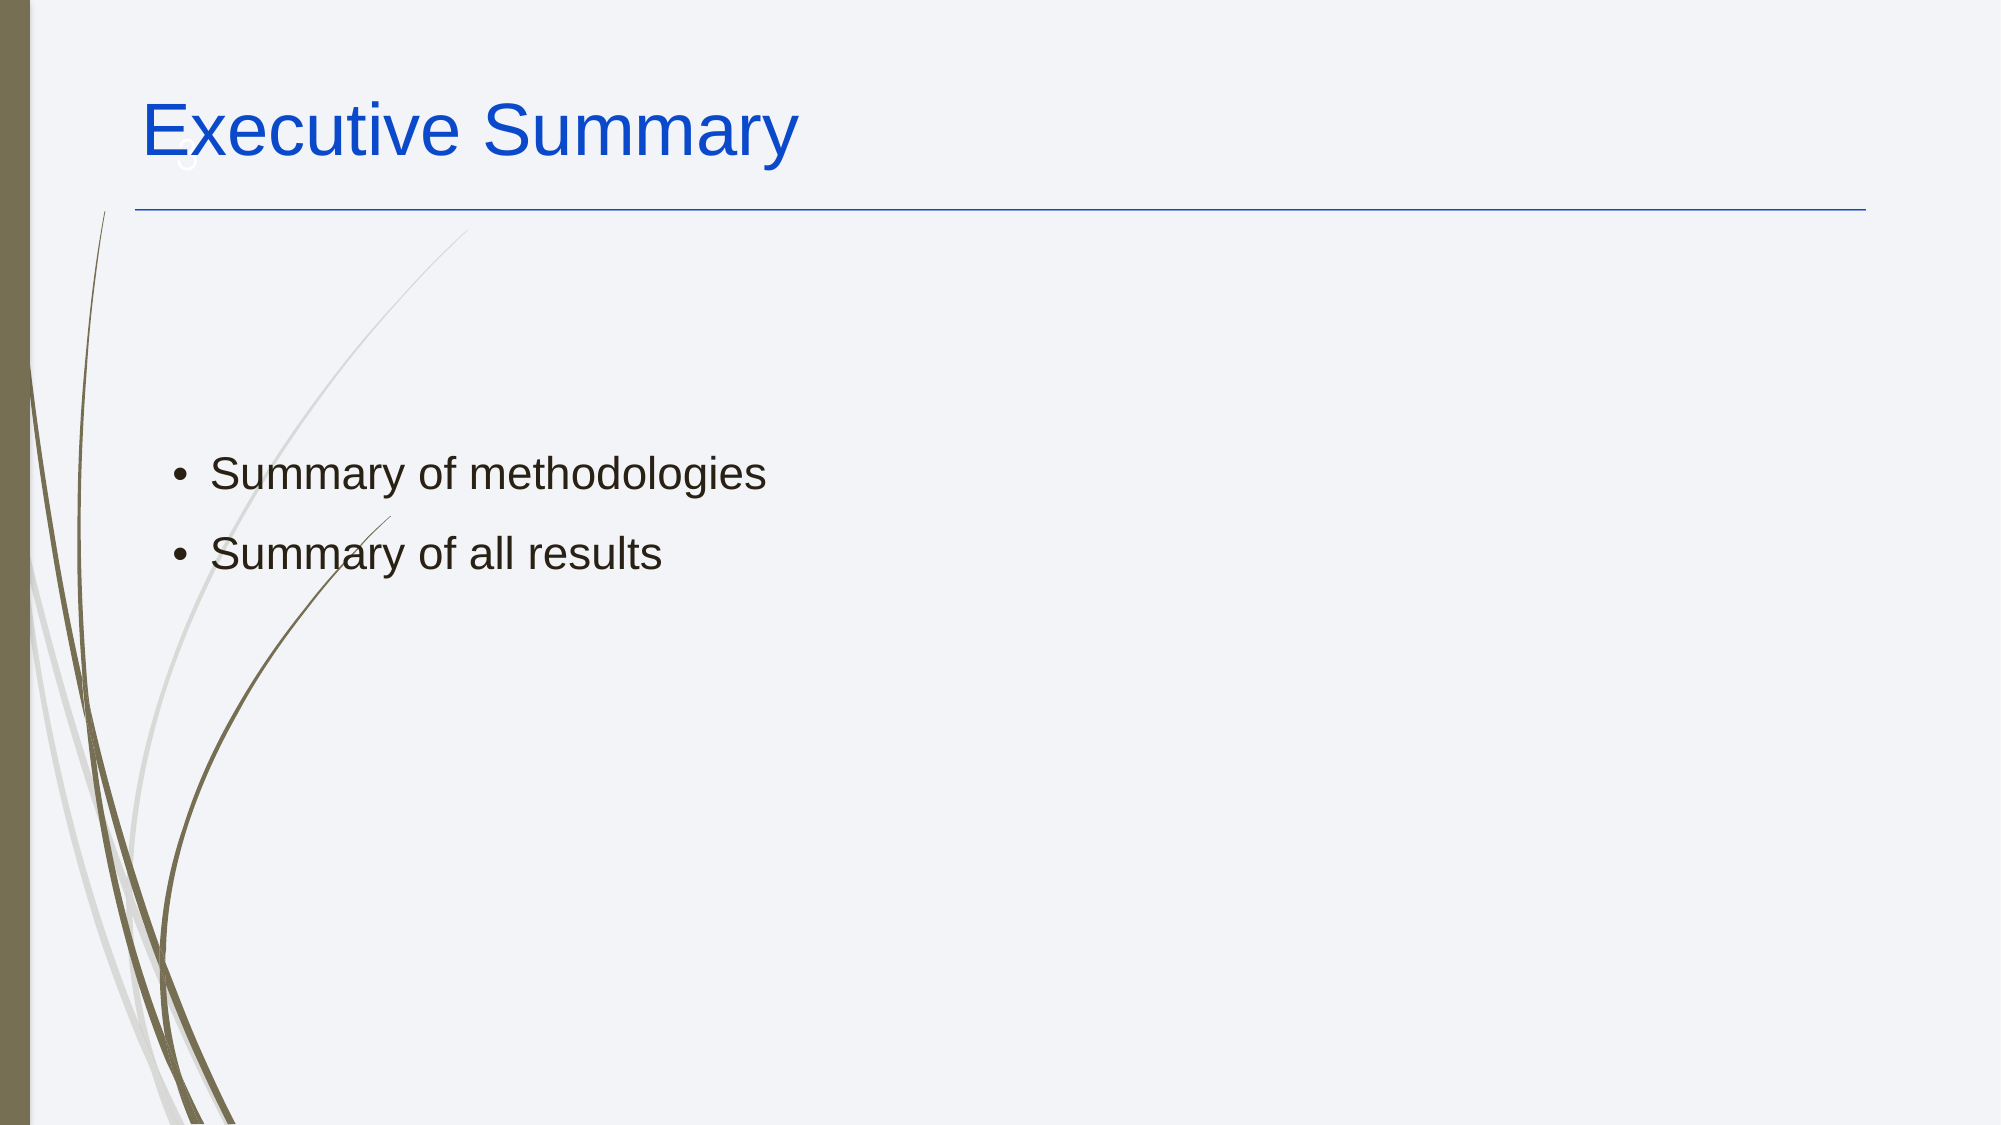

Executive Summary
3
Summary of methodologies
Summary of all results